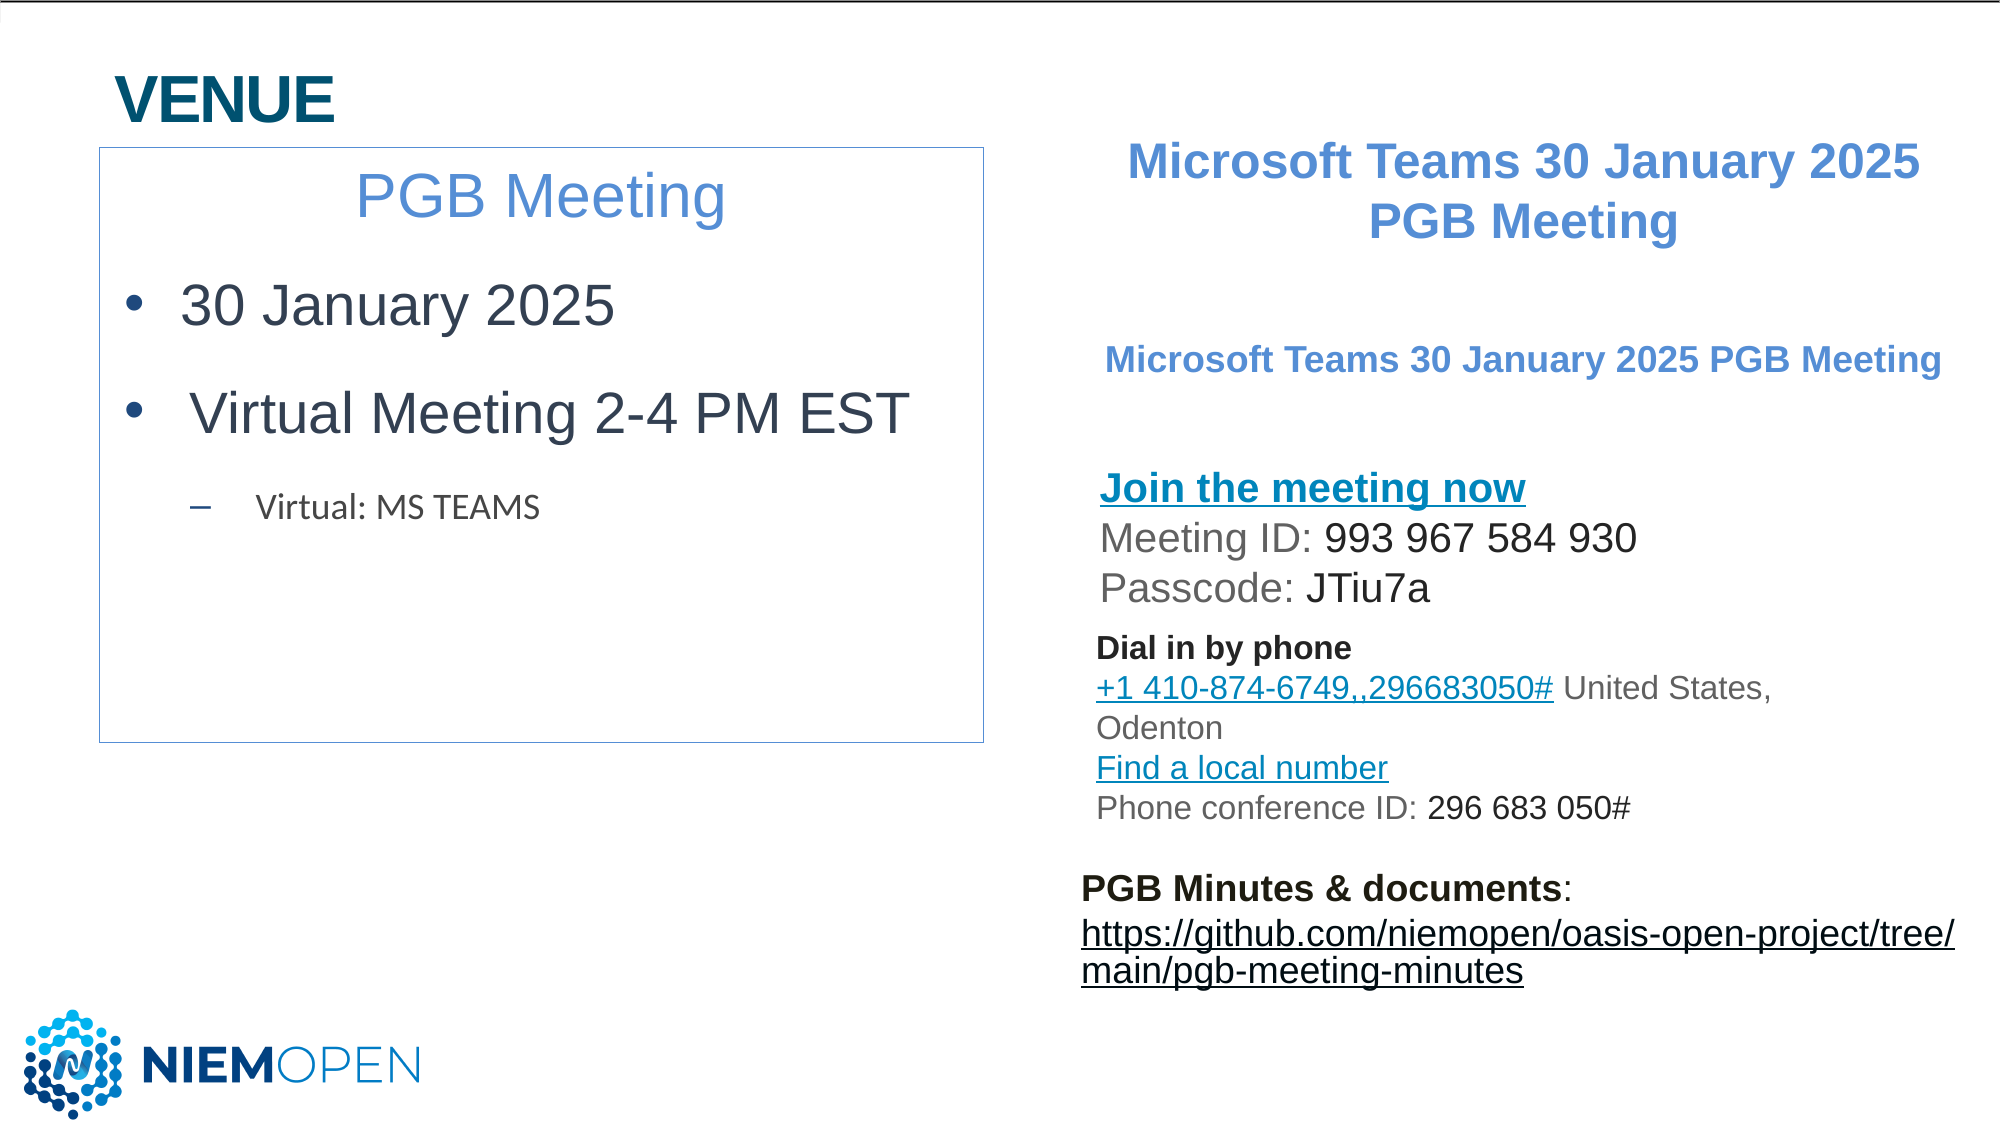

# Venue
Microsoft Teams 30 January 2025 PGB Meeting
PGB Meeting
30 January 2025
Virtual Meeting 2-4 PM EST
Virtual: MS TEAMS
Microsoft Teams 30 January 2025 PGB Meeting
Join the meeting now
Meeting ID: 993 967 584 930
Passcode: JTiu7a
Dial in by phone
+1 410-874-6749,,296683050# United States, Odenton
Find a local number
Phone conference ID: 296 683 050#
PGB Minutes & documents: https://github.com/niemopen/oasis-open-project/tree/main/pgb-meeting-minutes